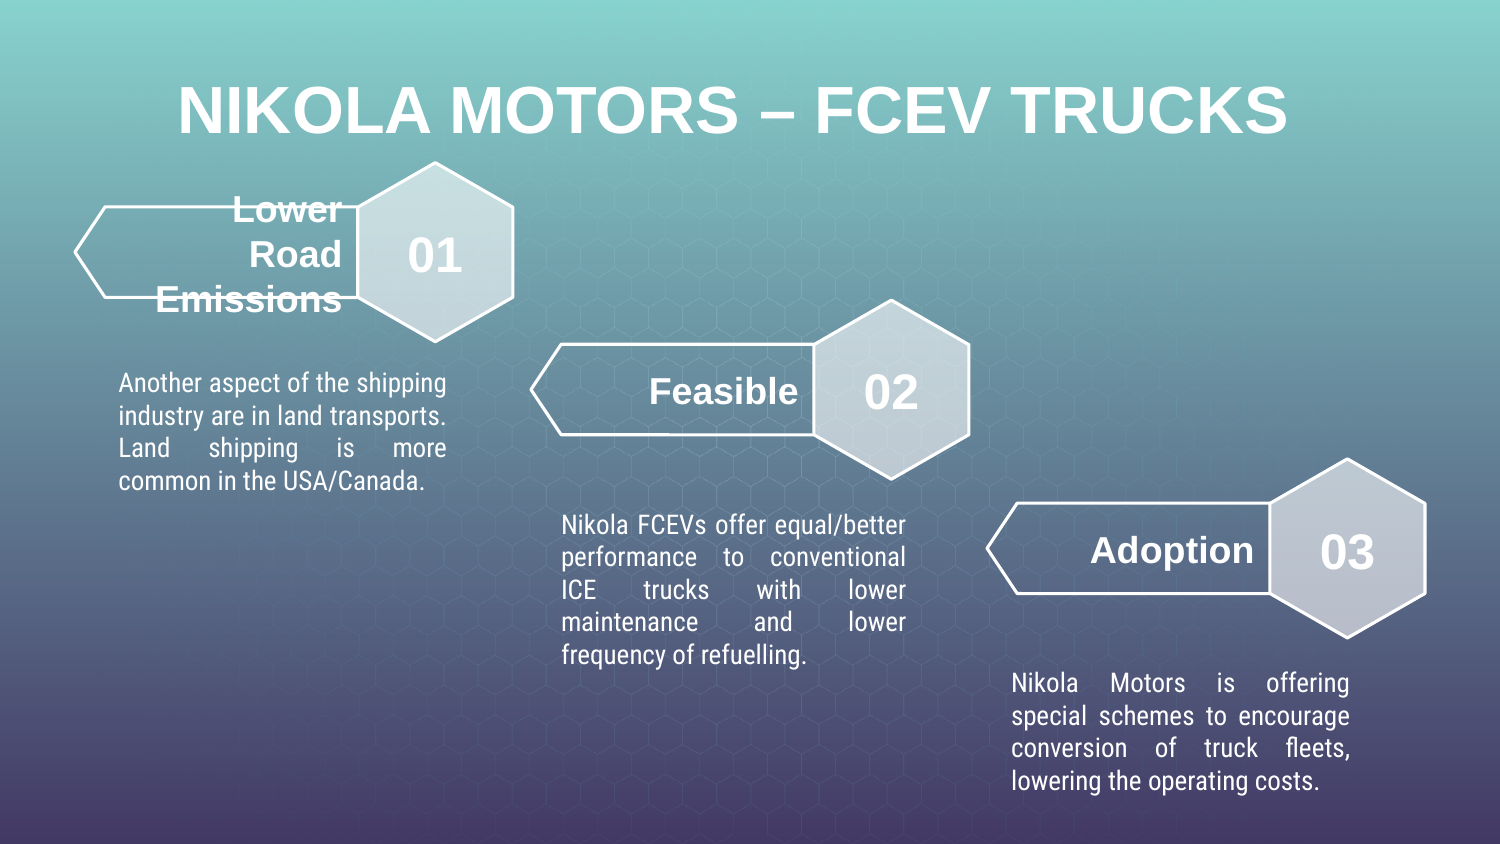

# NIKOLA MOTORS – FCEV TRUCKS

01
Lower Road Emissions
Another aspect of the shipping industry are in land transports. Land shipping is more common in the USA/Canada.

Feasible
02
Nikola FCEVs offer equal/better performance to conventional ICE trucks with lower maintenance and lower frequency of refuelling.

Adoption
03
Nikola Motors is offering special schemes to encourage conversion of truck fleets, lowering the operating costs.